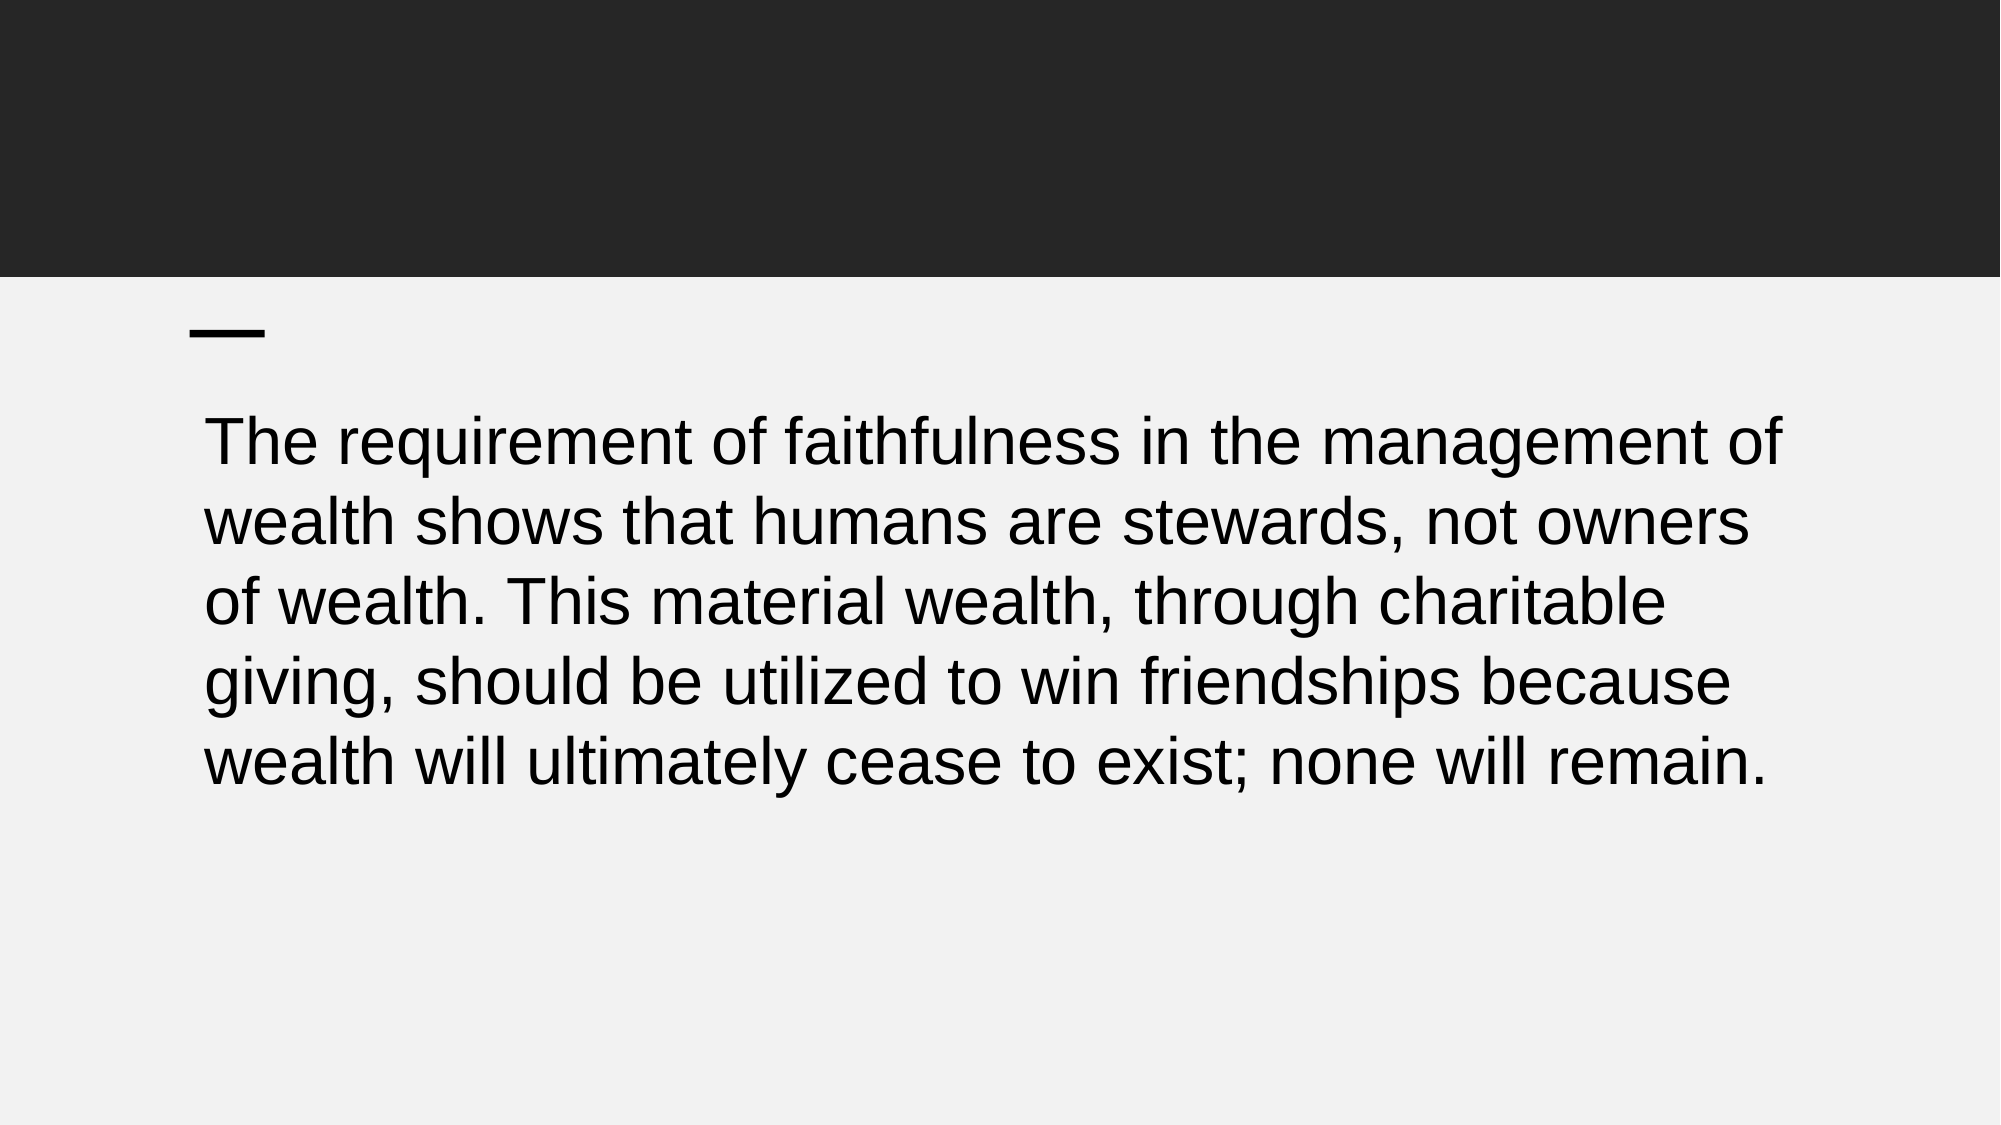

The requirement of faithfulness in the management of wealth shows that humans are stewards, not owners of wealth. This material wealth, through charitable giving, should be utilized to win friendships because wealth will ultimately cease to exist; none will remain.